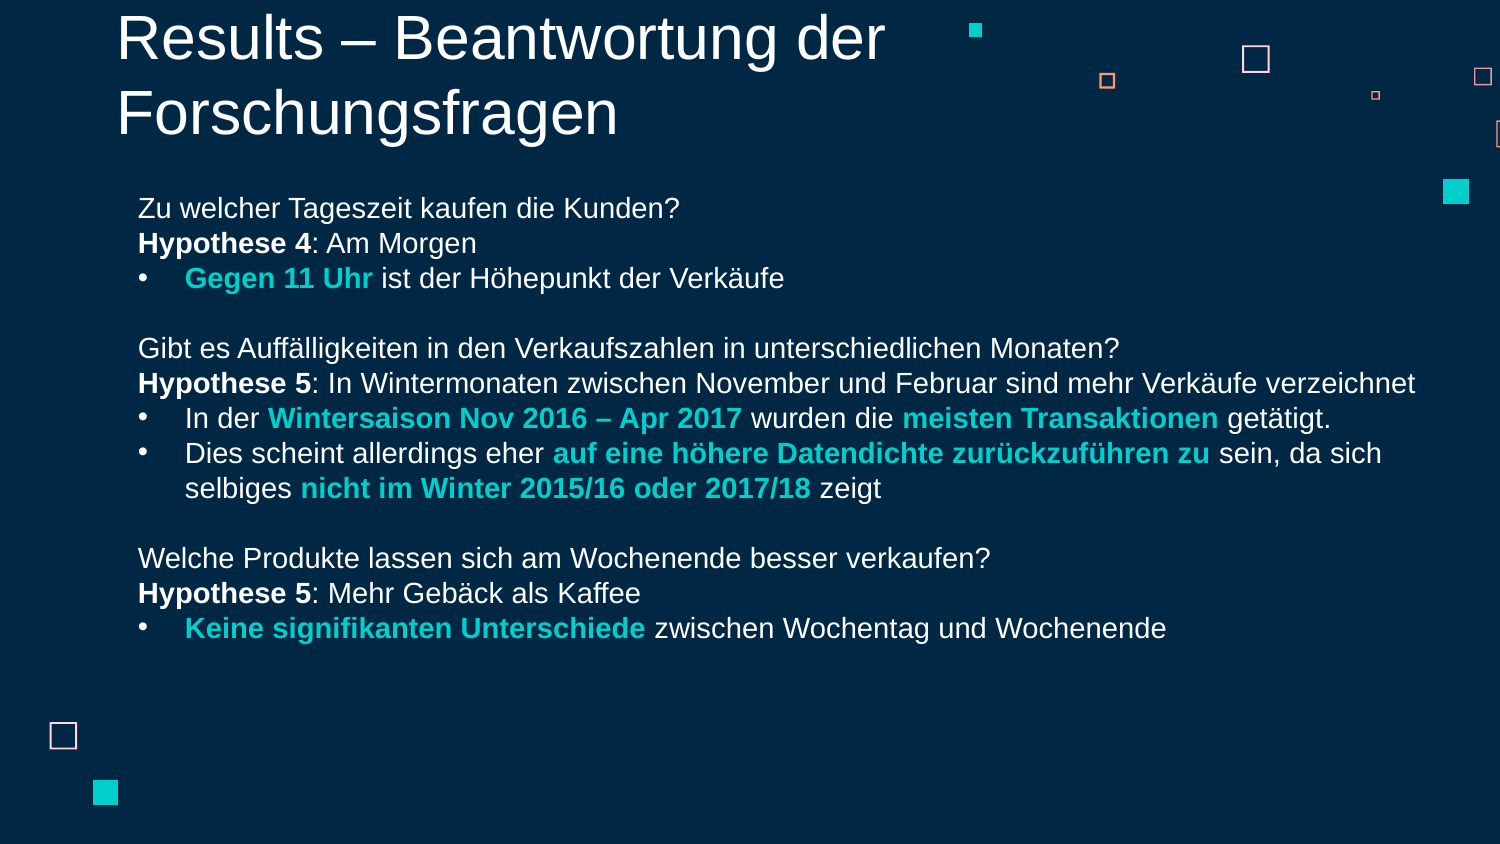

# Results – Beantwortung der Forschungsfragen
Zu welcher Tageszeit kaufen die Kunden?
Hypothese 4: Am Morgen
Gegen 11 Uhr ist der Höhepunkt der Verkäufe

Gibt es Auffälligkeiten in den Verkaufszahlen in unterschiedlichen Monaten?
Hypothese 5: In Wintermonaten zwischen November und Februar sind mehr Verkäufe verzeichnet
In der Wintersaison Nov 2016 – Apr 2017 wurden die meisten Transaktionen getätigt.
Dies scheint allerdings eher auf eine höhere Datendichte zurückzuführen zu sein, da sich selbiges nicht im Winter 2015/16 oder 2017/18 zeigt

Welche Produkte lassen sich am Wochenende besser verkaufen?
Hypothese 5: Mehr Gebäck als Kaffee
Keine signifikanten Unterschiede zwischen Wochentag und Wochenende